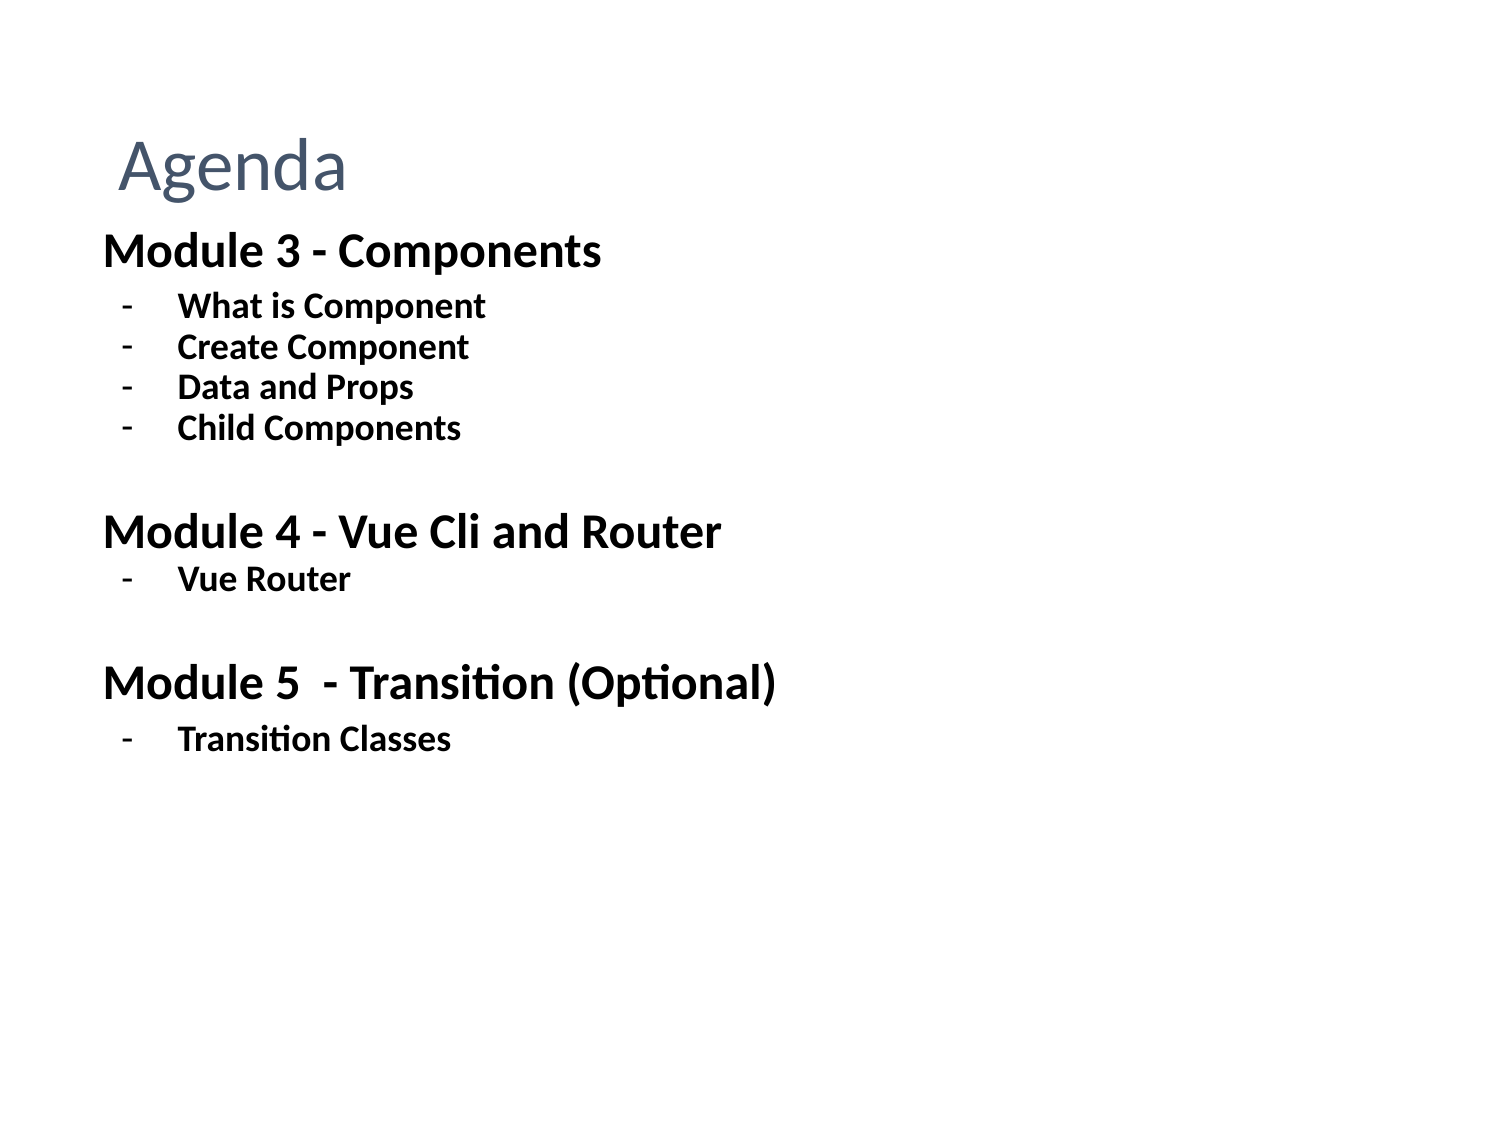

# Agenda
Module 3 - Components
What is Component
Create Component
Data and Props
Child Components

Module 4 - Vue Cli and Router
Vue Router

Module 5  - Transition (Optional)
Transition Classes